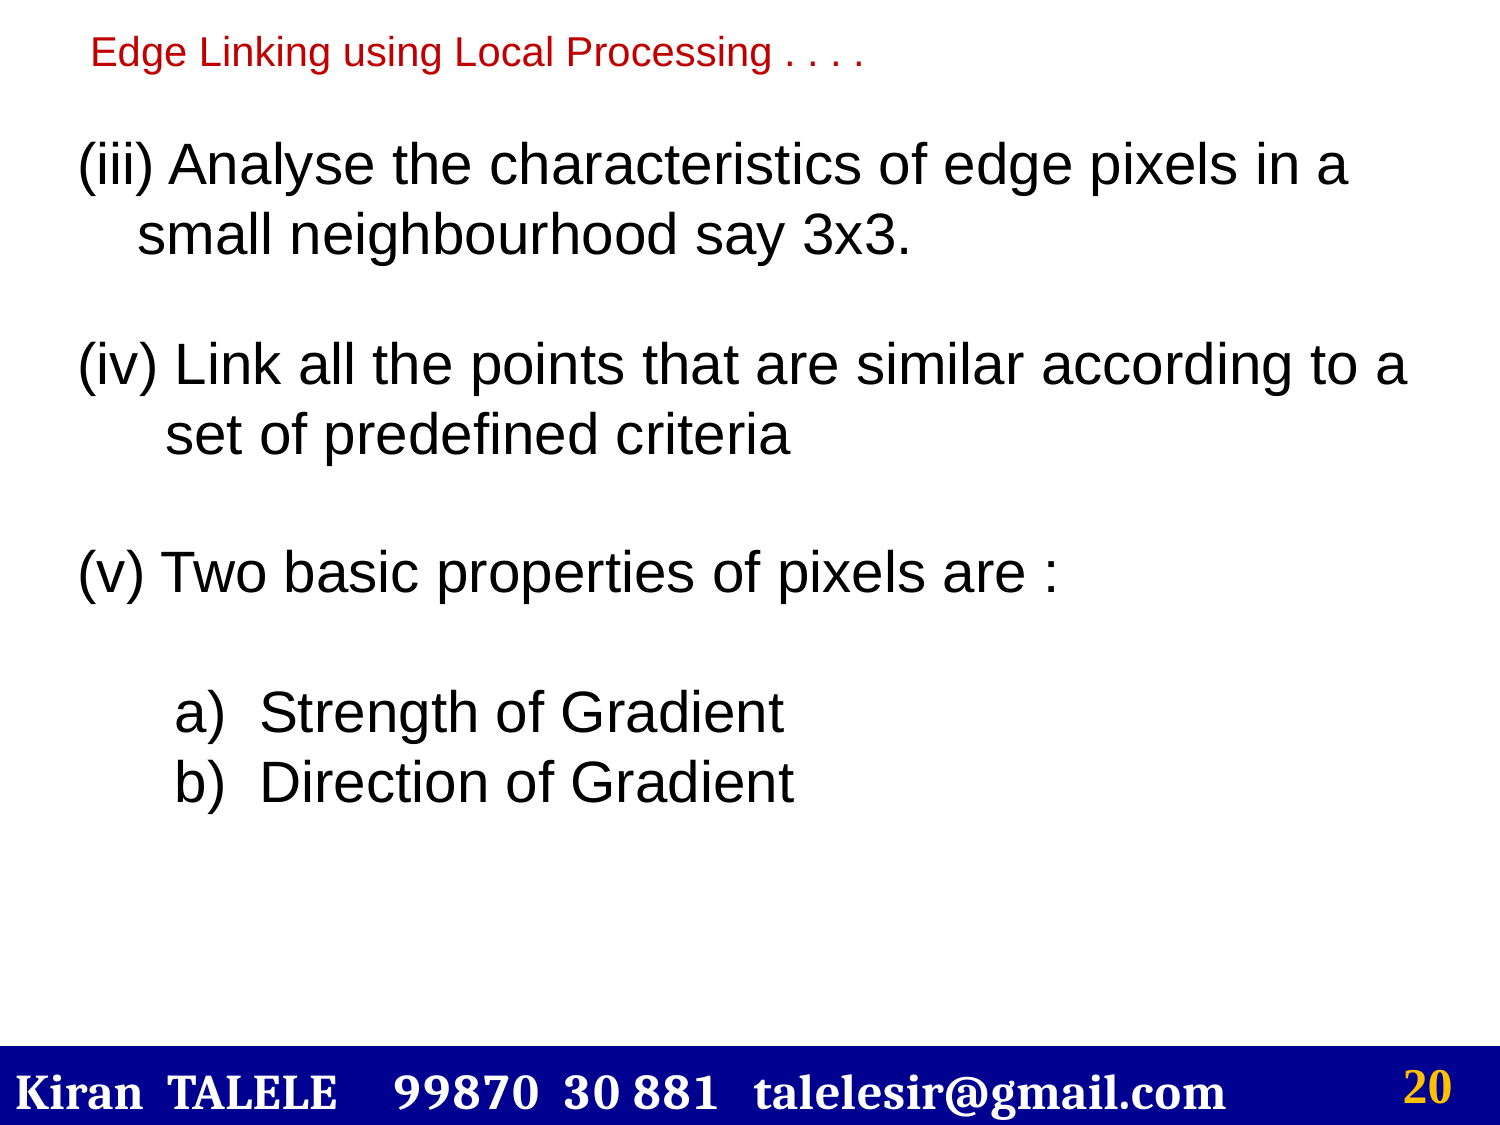

# Edge Linking using Local Processing . . . .
(iii) Analyse the characteristics of edge pixels in a small neighbourhood say 3x3.
(iv) Link all the points that are similar according to a set of predefined criteria
(v) Two basic properties of pixels are :

      a)  Strength of Gradient
      b)  Direction of Gradient
Kiran  TALELE     99870  30 881   talelesir@gmail.com
20